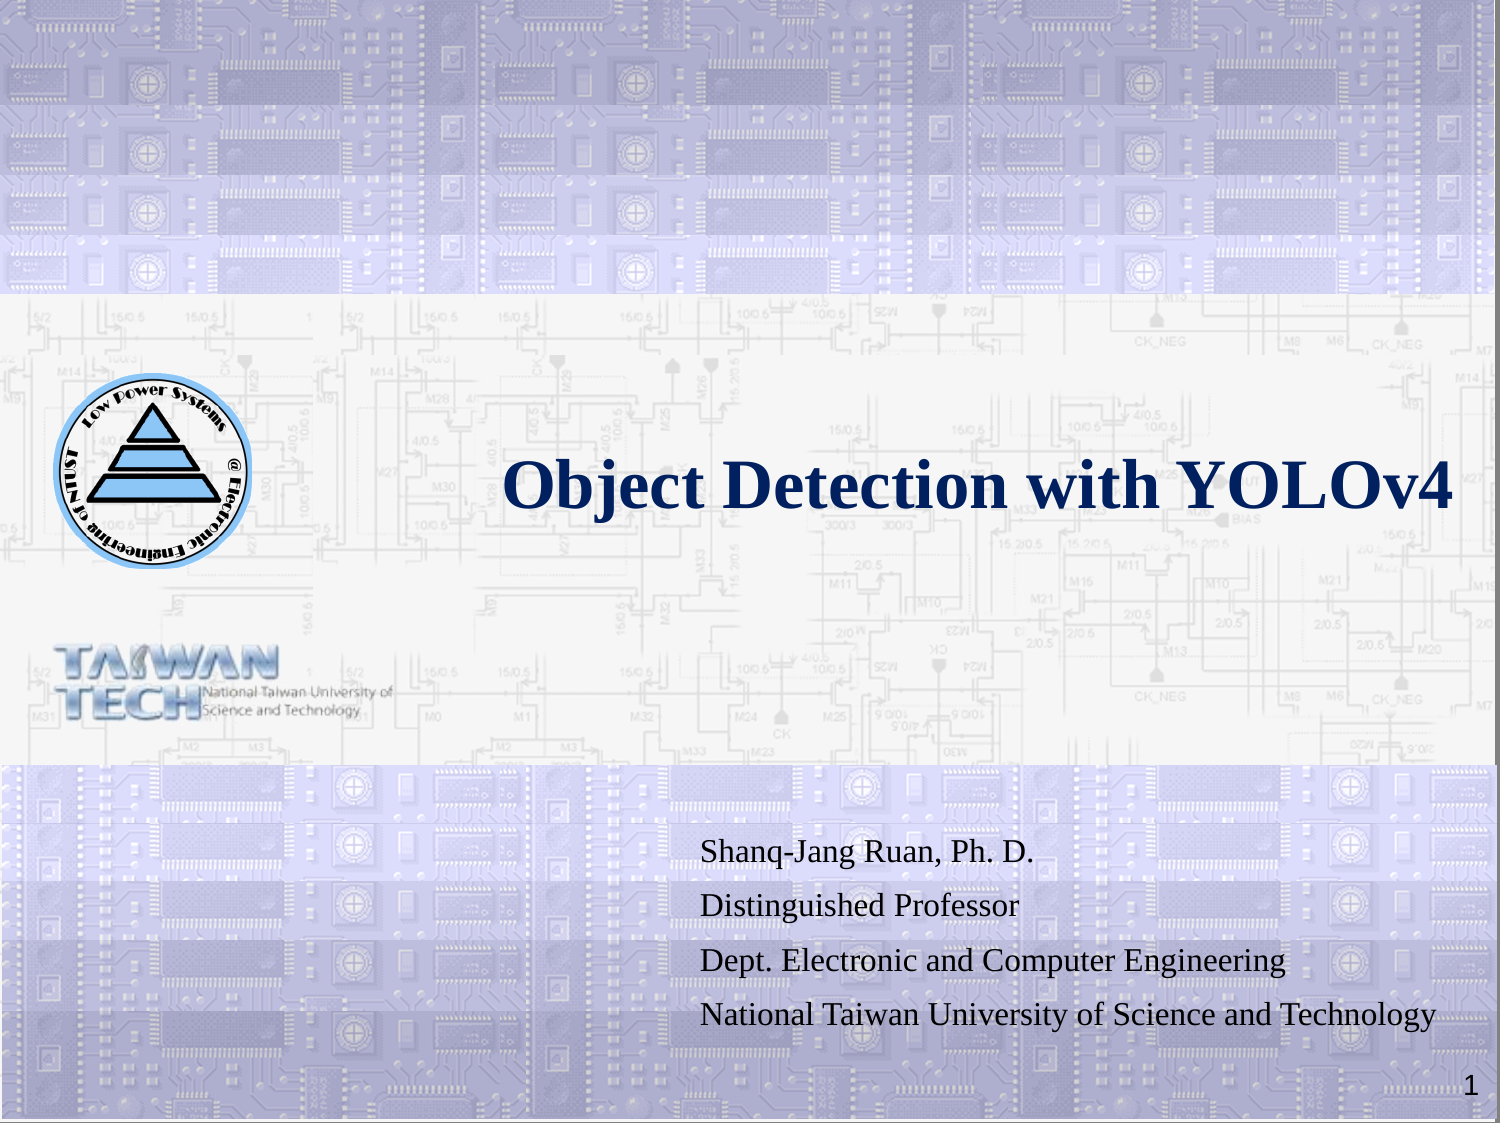

# Object Detection with YOLOv4
Shanq-Jang Ruan, Ph. D.
Distinguished Professor
Dept. Electronic and Computer Engineering
National Taiwan University of Science and Technology
1